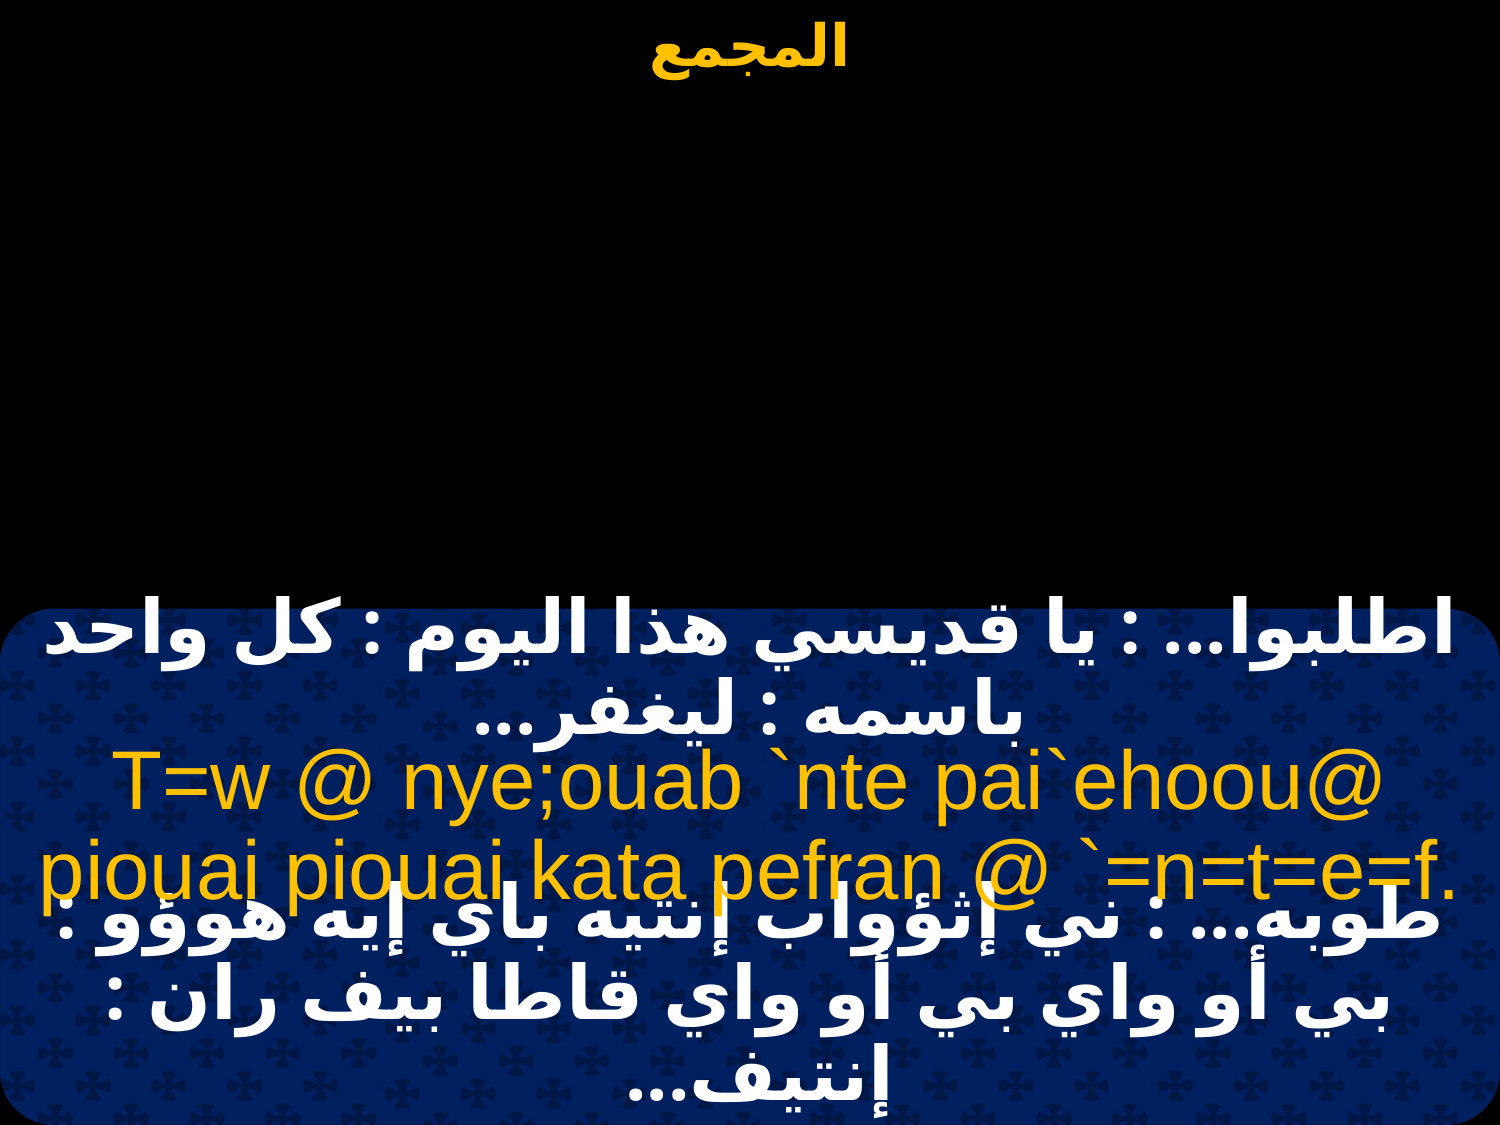

# قديسي هذا اليوم
اطلبوا... : يا قديسي هذا اليوم : كل واحد باسمه : ليغفر...
T=w @ nye;ouab `nte pai`ehoou@ piouai piouai kata pefran @ `=n=t=e=f.
طوبه... : ني إثؤواب إنتيه باي إيه هوؤو : بي أو واي بي أو واي قاطا بيف ران : إنتيف...